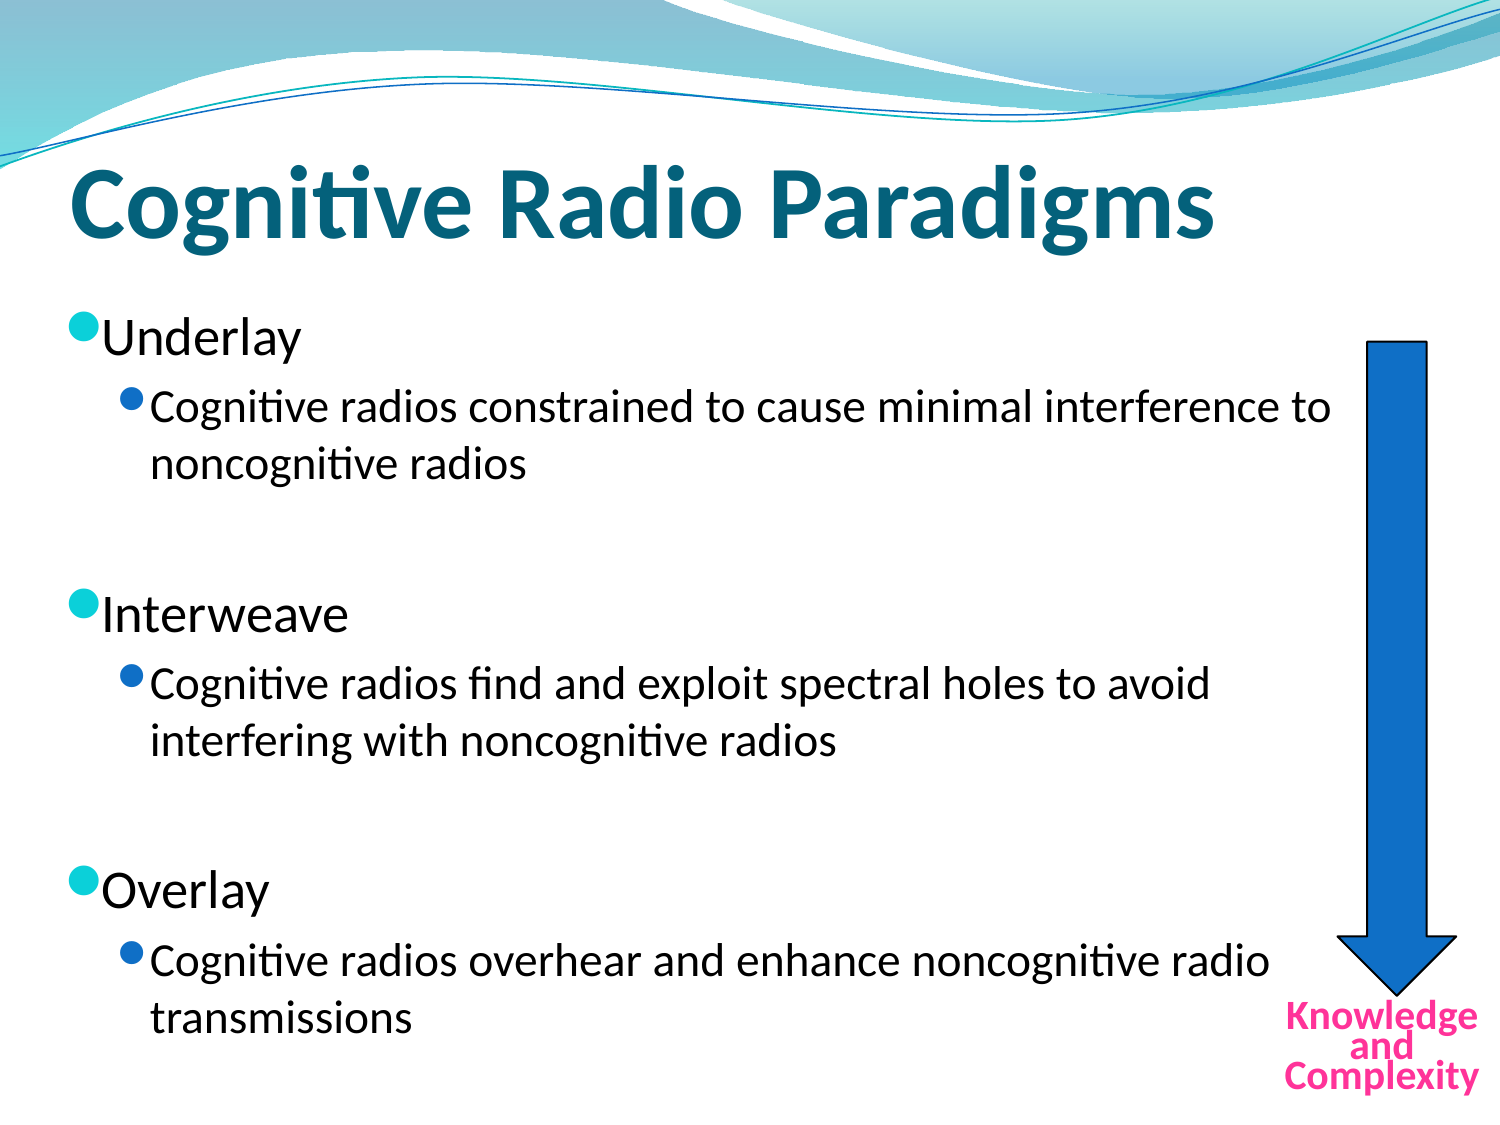

# Cognitive Radio Paradigms
Underlay
Cognitive radios constrained to cause minimal interference to noncognitive radios

Interweave
Cognitive radios find and exploit spectral holes to avoid interfering with noncognitive radios

Overlay
Cognitive radios overhear and enhance noncognitive radio transmissions

Knowledge
and
Complexity